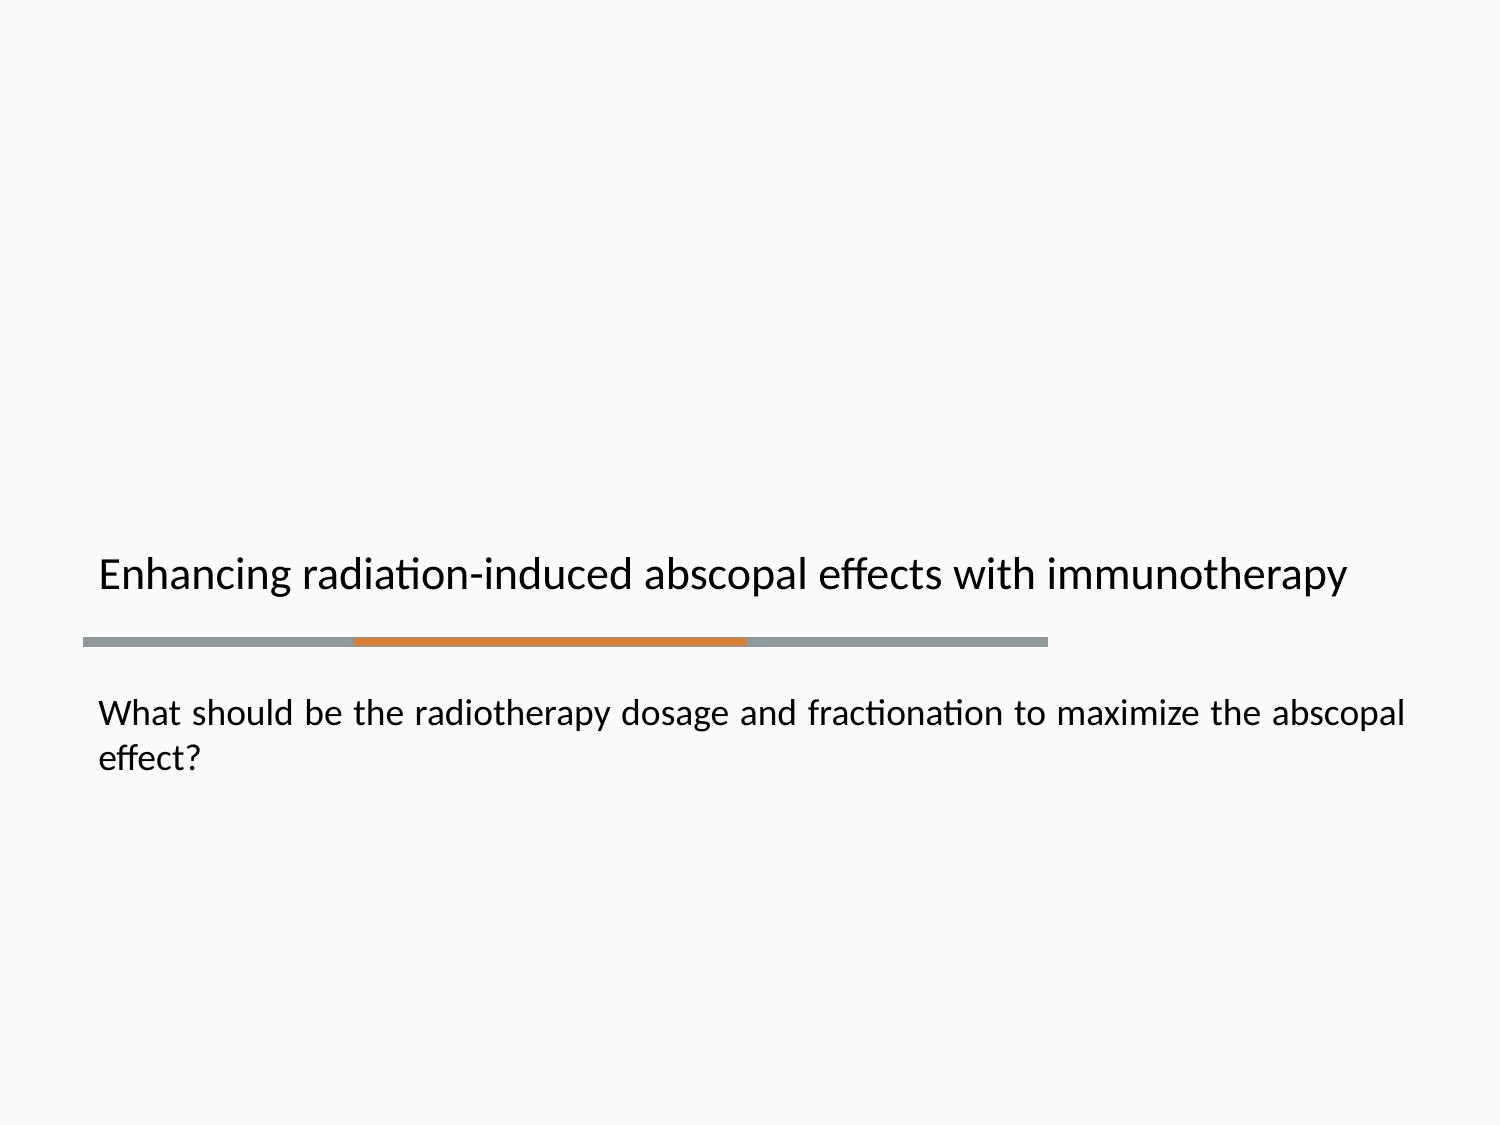

Enhancing radiation-induced abscopal effects with immunotherapy
What should be the radiotherapy dosage and fractionation to maximize the abscopal effect?